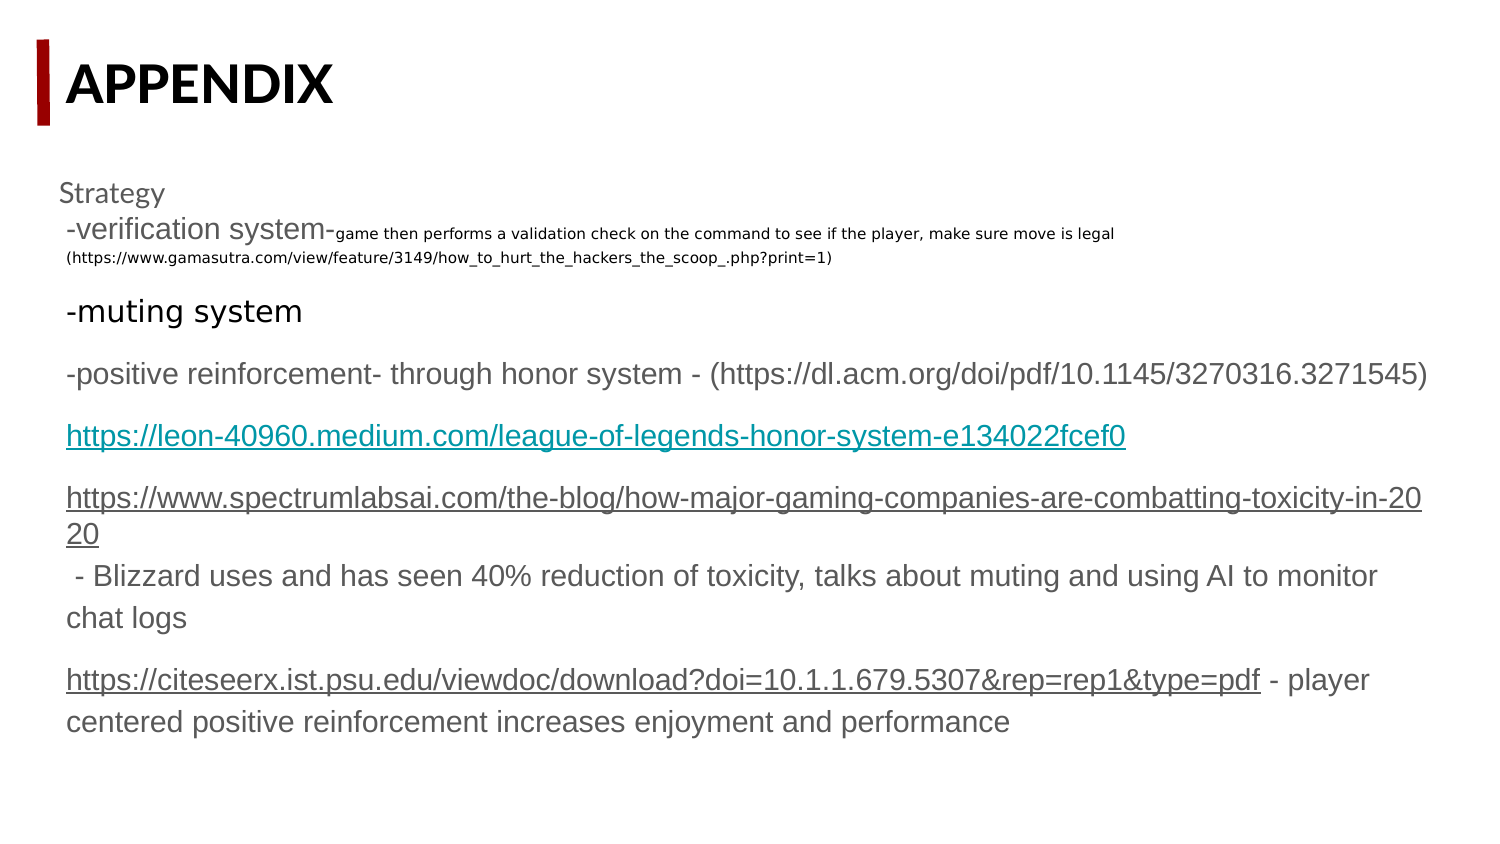

# APPENDIX
Strategy
-verification system-game then performs a validation check on the command to see if the player, make sure move is legal (https://www.gamasutra.com/view/feature/3149/how_to_hurt_the_hackers_the_scoop_.php?print=1)
-muting system
-positive reinforcement- through honor system - (https://dl.acm.org/doi/pdf/10.1145/3270316.3271545)
https://leon-40960.medium.com/league-of-legends-honor-system-e134022fcef0
https://www.spectrumlabsai.com/the-blog/how-major-gaming-companies-are-combatting-toxicity-in-2020 - Blizzard uses and has seen 40% reduction of toxicity, talks about muting and using AI to monitor chat logs
https://citeseerx.ist.psu.edu/viewdoc/download?doi=10.1.1.679.5307&rep=rep1&type=pdf - player centered positive reinforcement increases enjoyment and performance